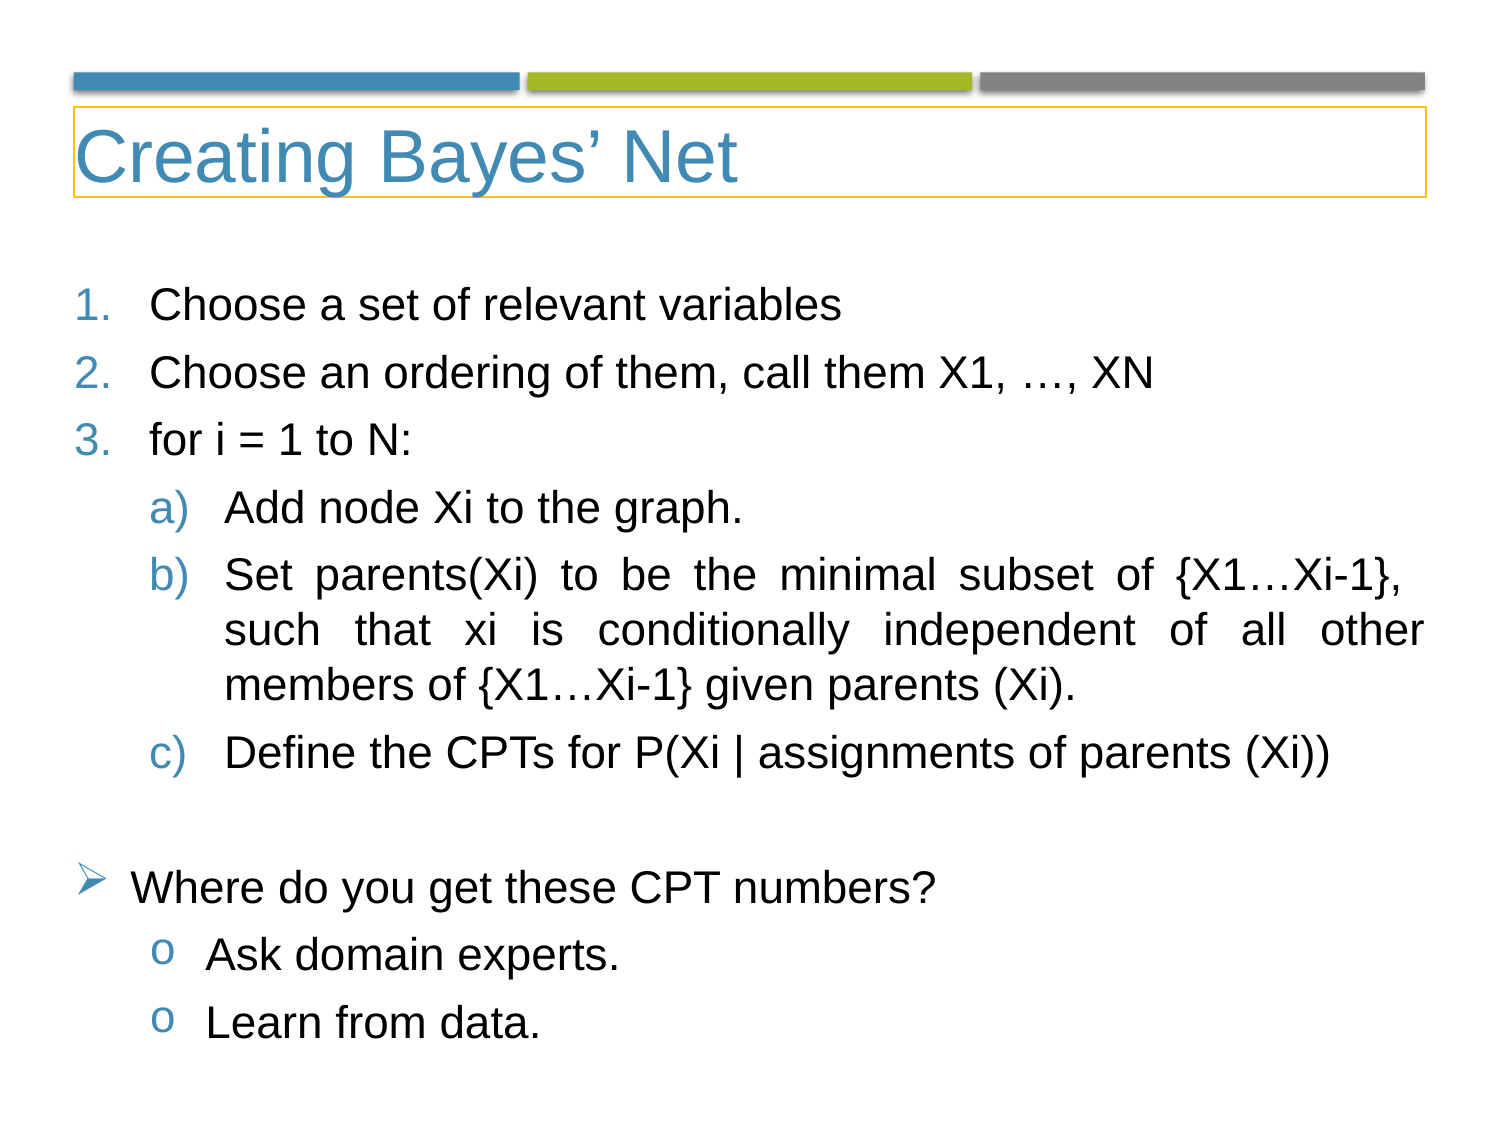

Creating Bayes’ Net
Choose a set of relevant variables
Choose an ordering of them, call them X1, …, XN
for i = 1 to N:
Add node Xi to the graph.
Set parents(Xi) to be the minimal subset of {X1…Xi-1},  such that xi is conditionally independent of all other members of {X1…Xi-1} given parents (Xi).
Define the CPTs for P(Xi | assignments of parents (Xi))

Where do you get these CPT numbers?
Ask domain experts.
Learn from data.